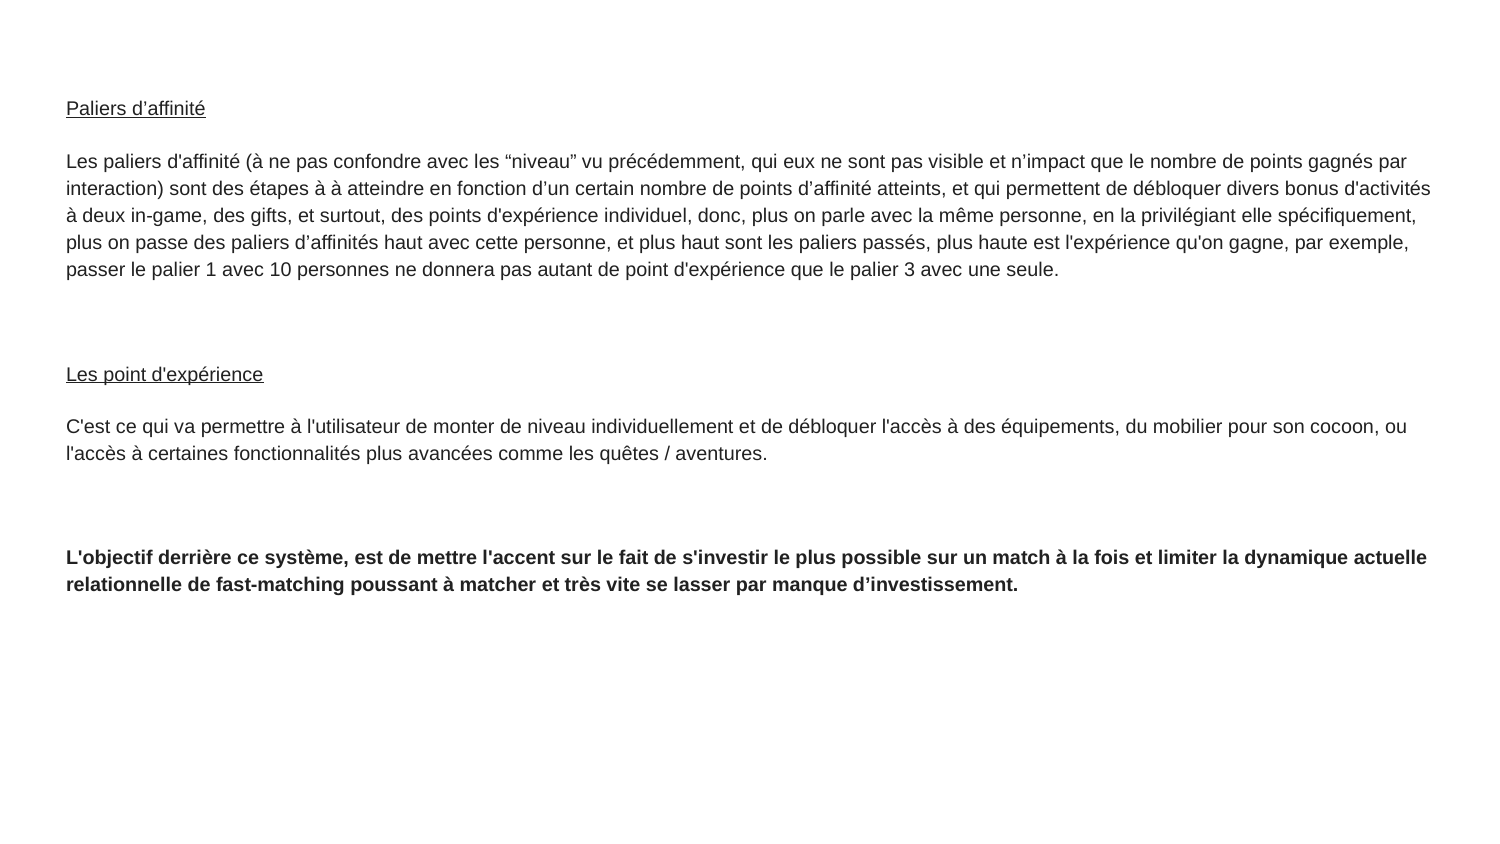

Paliers d’affinité
Les paliers d'affinité (à ne pas confondre avec les “niveau” vu précédemment, qui eux ne sont pas visible et n’impact que le nombre de points gagnés par interaction) sont des étapes à à atteindre en fonction d’un certain nombre de points d’affinité atteints, et qui permettent de débloquer divers bonus d'activités à deux in-game, des gifts, et surtout, des points d'expérience individuel, donc, plus on parle avec la même personne, en la privilégiant elle spécifiquement, plus on passe des paliers d’affinités haut avec cette personne, et plus haut sont les paliers passés, plus haute est l'expérience qu'on gagne, par exemple, passer le palier 1 avec 10 personnes ne donnera pas autant de point d'expérience que le palier 3 avec une seule.

Les point d'expérience
C'est ce qui va permettre à l'utilisateur de monter de niveau individuellement et de débloquer l'accès à des équipements, du mobilier pour son cocoon, ou l'accès à certaines fonctionnalités plus avancées comme les quêtes / aventures.

L'objectif derrière ce système, est de mettre l'accent sur le fait de s'investir le plus possible sur un match à la fois et limiter la dynamique actuelle relationnelle de fast-matching poussant à matcher et très vite se lasser par manque d’investissement.